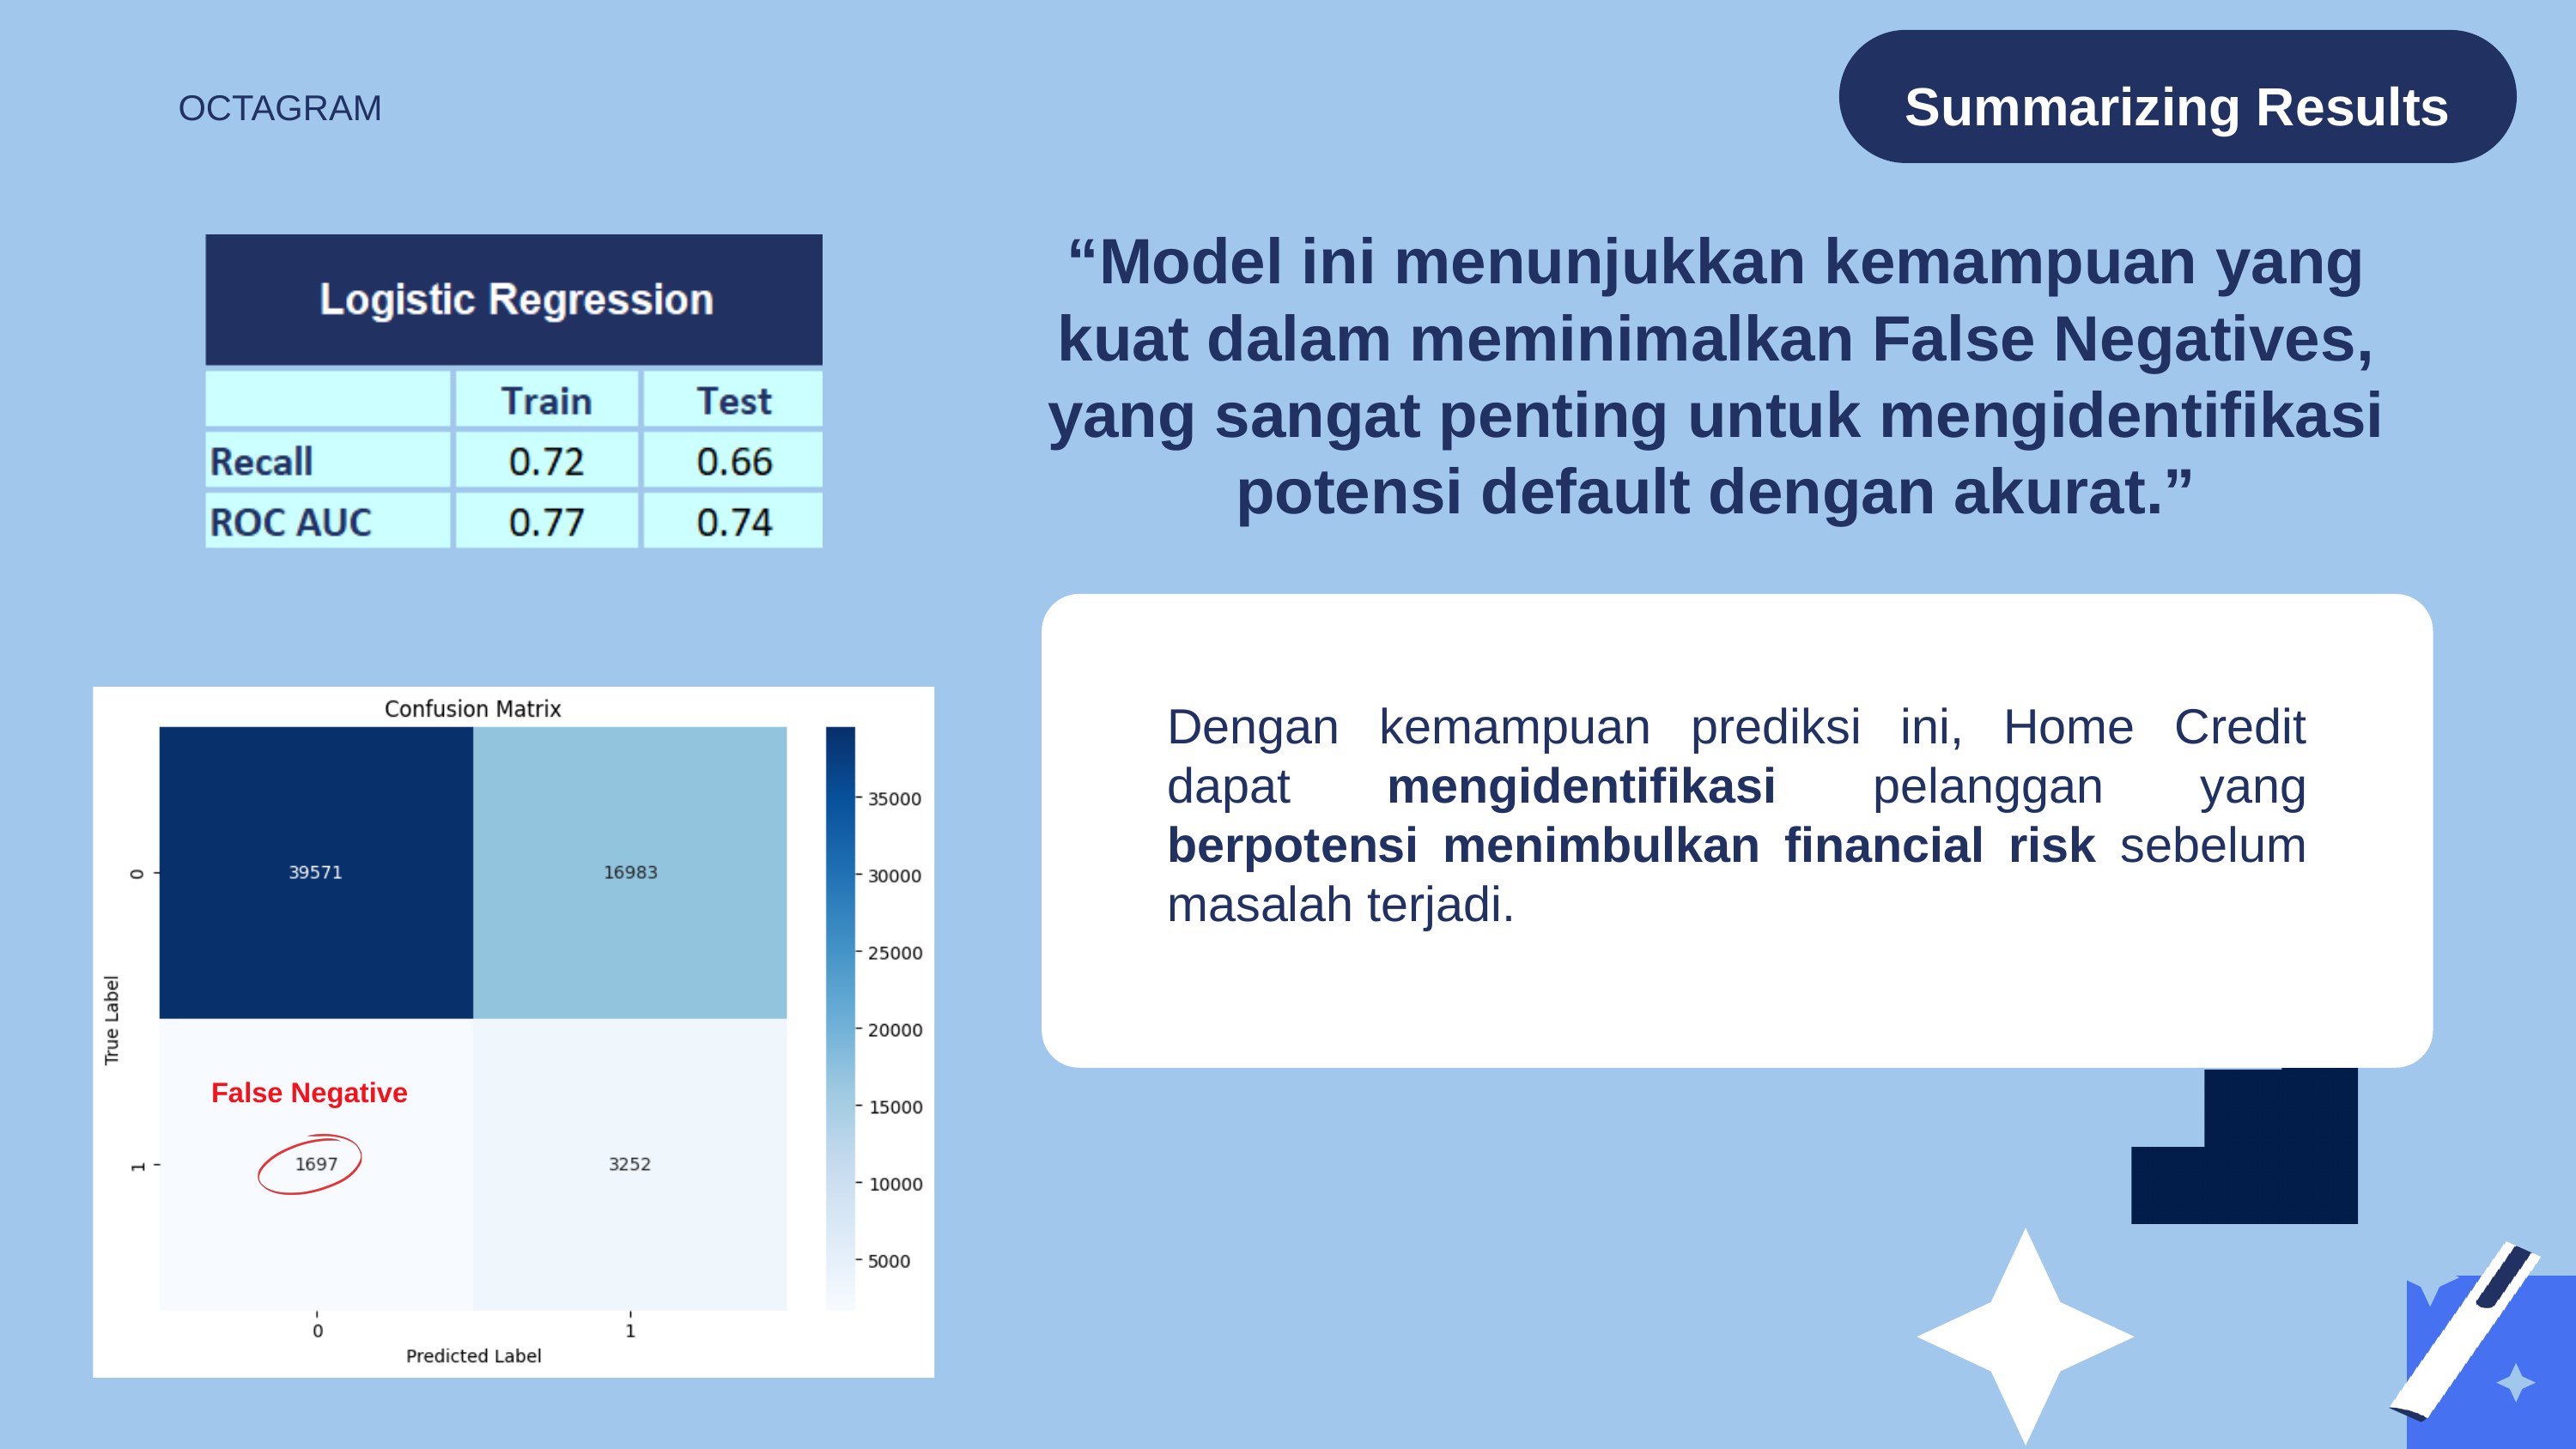

Summarizing Results
OCTAGRAM
“Model ini menunjukkan kemampuan yang kuat dalam meminimalkan False Negatives, yang sangat penting untuk mengidentifikasi potensi default dengan akurat.”

Dengan kemampuan prediksi ini, Home Credit dapat mengidentifikasi pelanggan yang berpotensi menimbulkan financial risk sebelum masalah terjadi.

False Negative